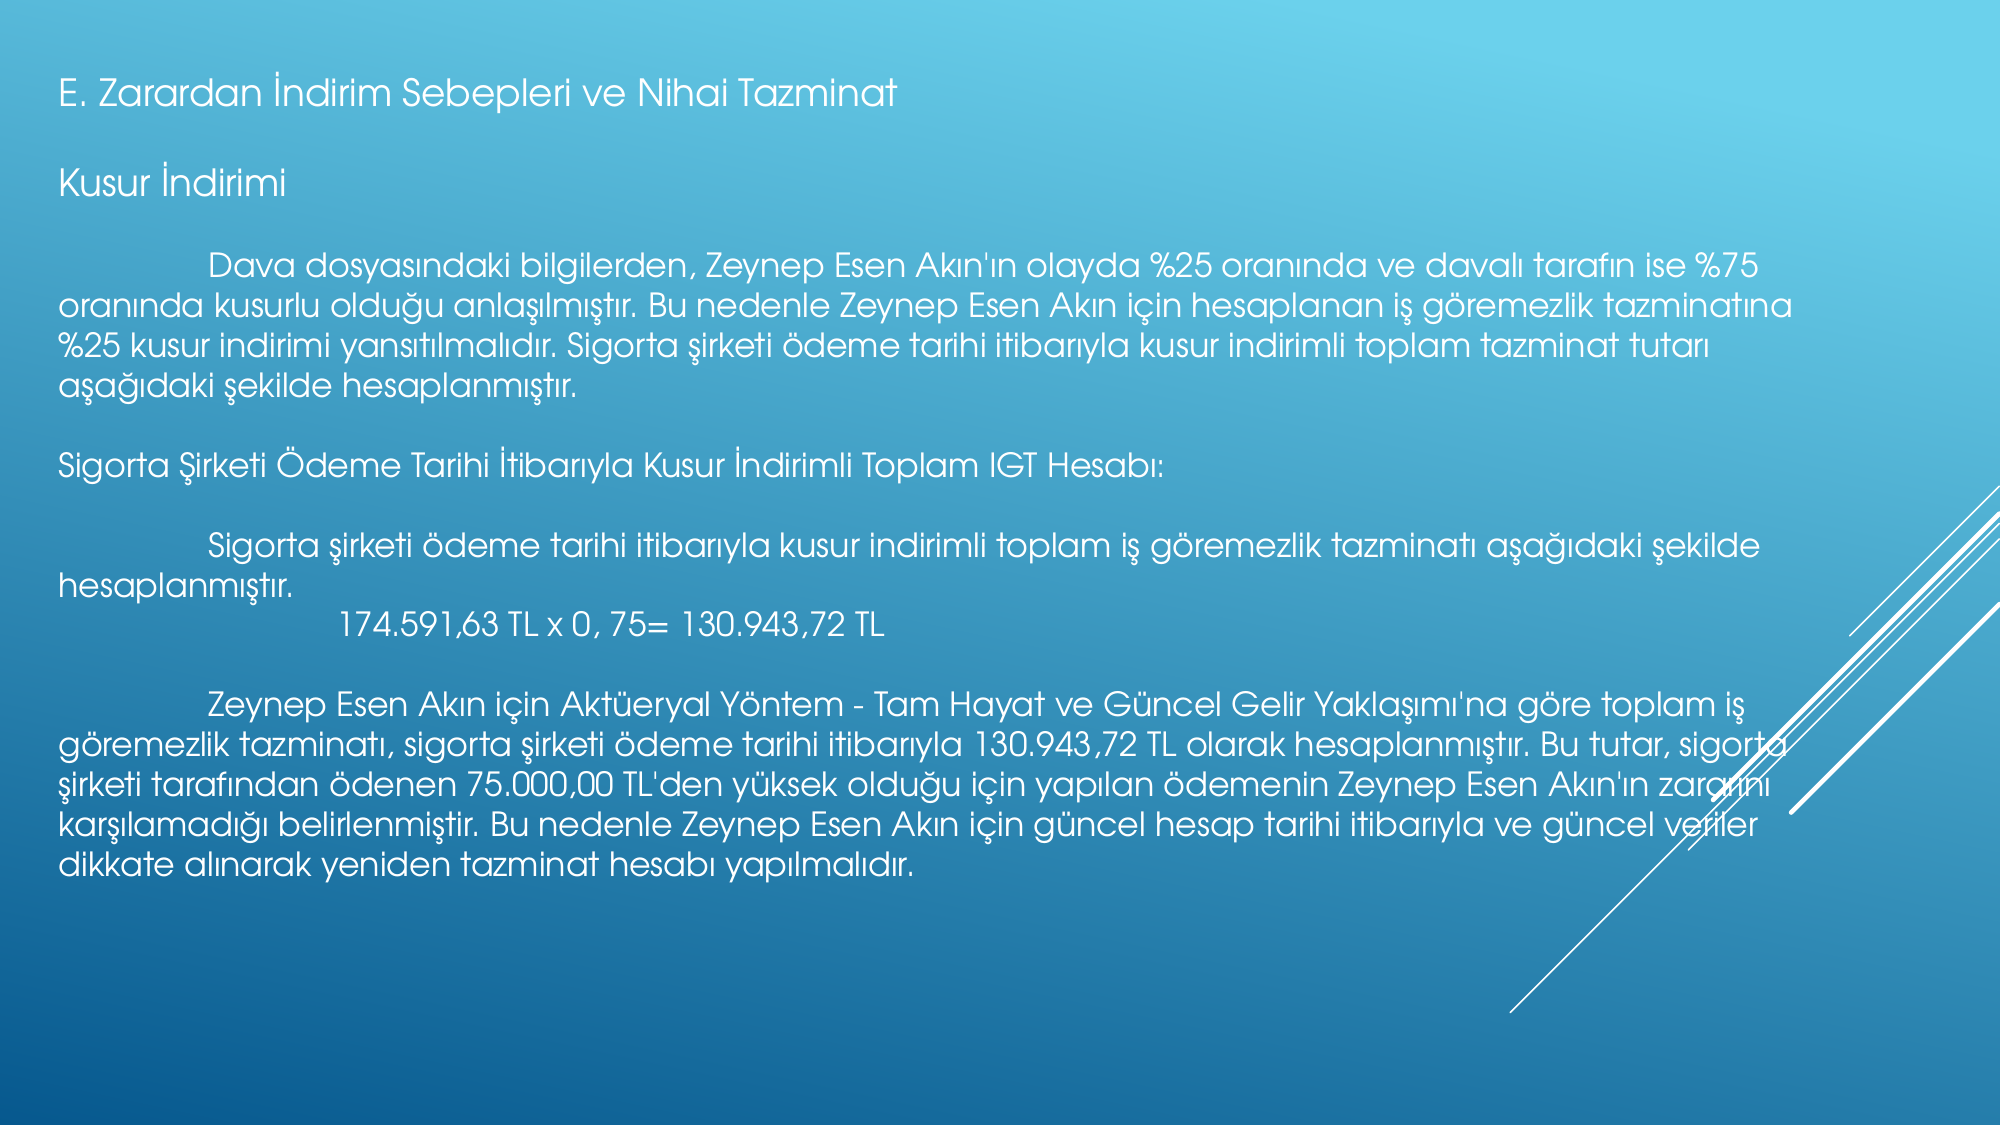

E. Zarardan İndirim Sebepleri ve Nihai Tazminat

Kusur İndirimi

	Dava dosyasındaki bilgilerden, Zeynep Esen Akın'ın olayda %25 oranında ve davalı tarafın ise %75 oranında kusurlu olduğu anlaşılmıştır. Bu nedenle Zeynep Esen Akın için hesaplanan iş göremezlik tazminatına %25 kusur indirimi yansıtılmalıdır. Sigorta şirketi ödeme tarihi itibarıyla kusur indirimli toplam tazminat tutarı aşağıdaki şekilde hesaplanmıştır.

Sigorta Şirketi Ödeme Tarihi İtibarıyla Kusur İndirimli Toplam IGT Hesabı:

	Sigorta şirketi ödeme tarihi itibarıyla kusur indirimli toplam iş göremezlik tazminatı aşağıdaki şekilde hesaplanmıştır.
                              174.591,63 TL x 0, 75= 130.943,72 TL

	Zeynep Esen Akın için Aktüeryal Yöntem - Tam Hayat ve Güncel Gelir Yaklaşımı'na göre toplam iş göremezlik tazminatı, sigorta şirketi ödeme tarihi itibarıyla 130.943,72 TL olarak hesaplanmıştır. Bu tutar, sigorta şirketi tarafından ödenen 75.000,00 TL'den yüksek olduğu için yapılan ödemenin Zeynep Esen Akın'ın zararını karşılamadığı belirlenmiştir. Bu nedenle Zeynep Esen Akın için güncel hesap tarihi itibarıyla ve güncel veriler dikkate alınarak yeniden tazminat hesabı yapılmalıdır.